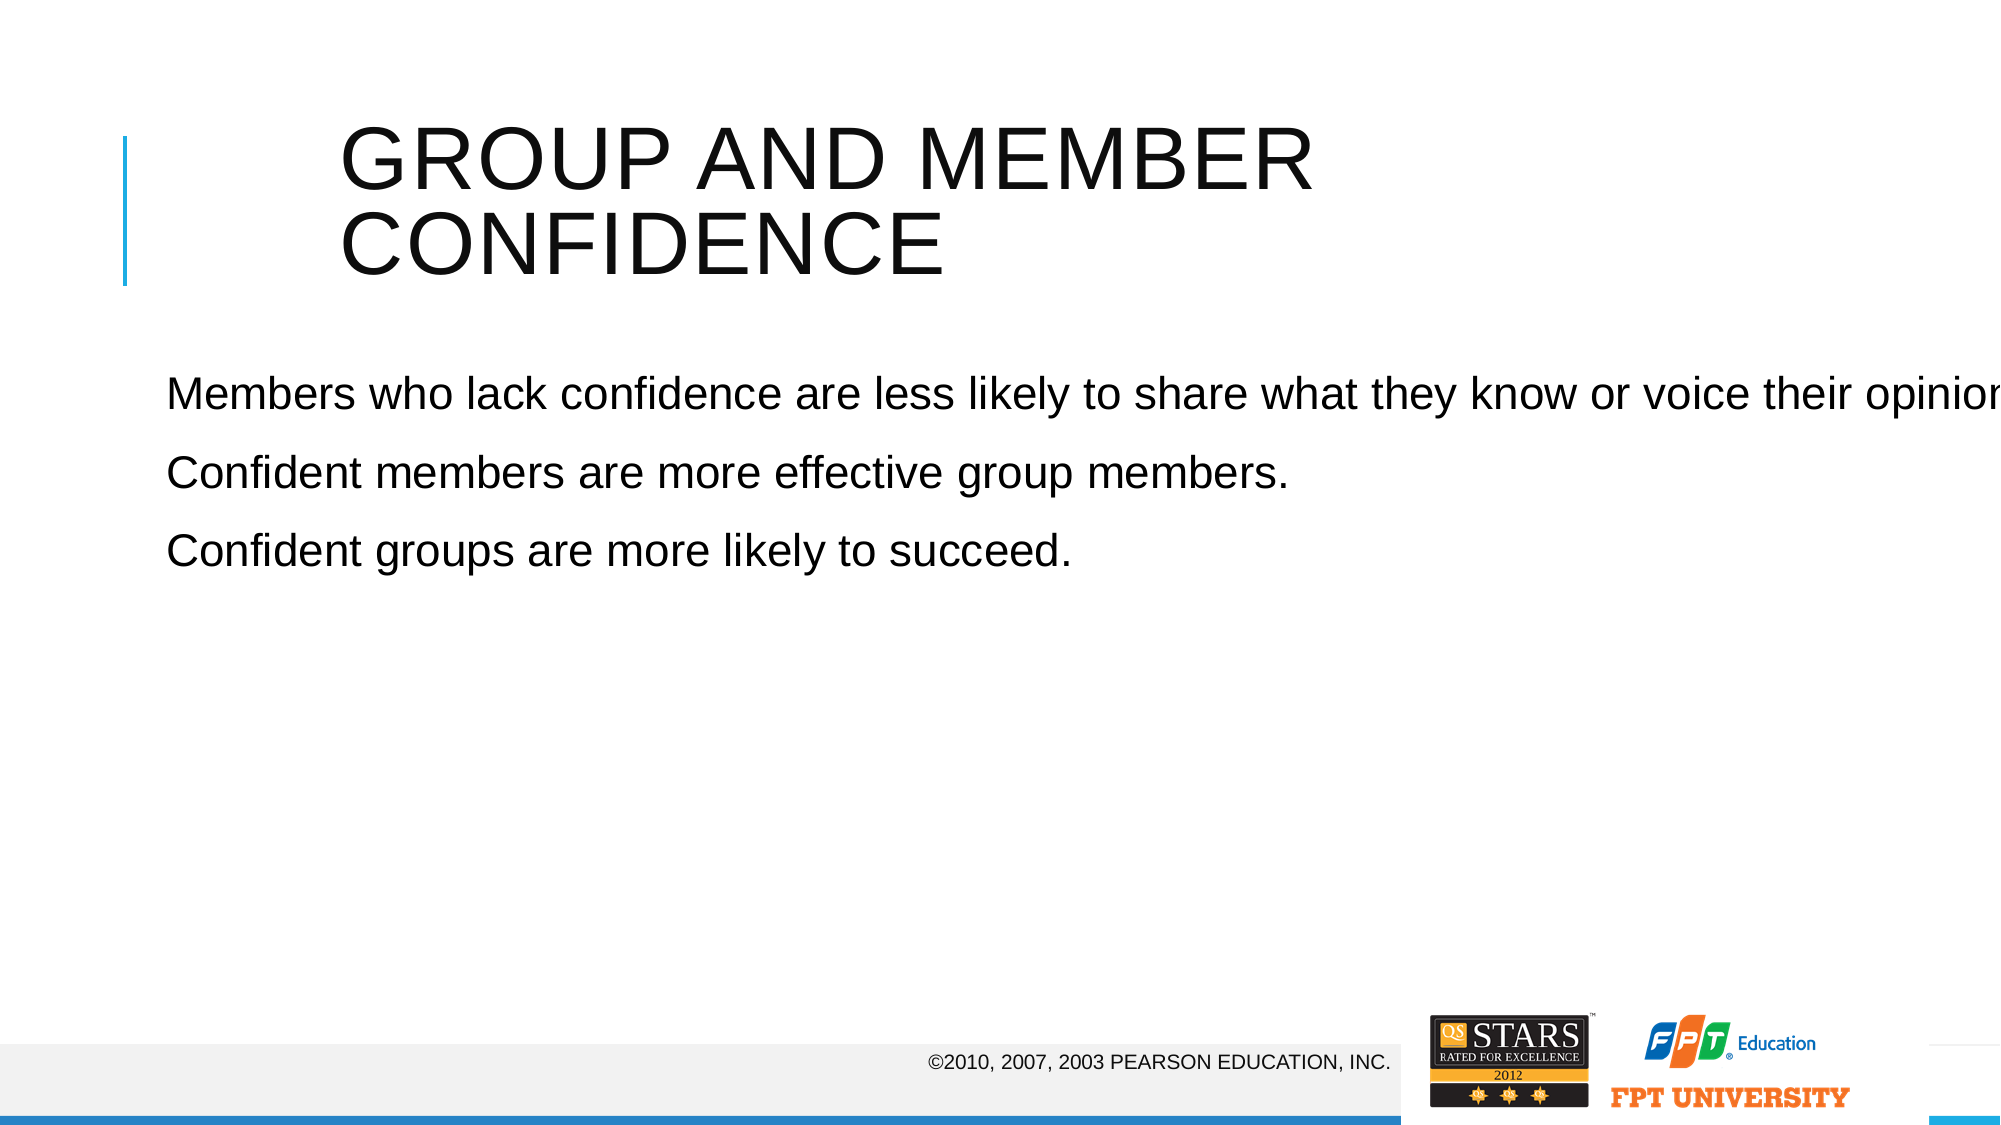

# Group and Member Confidence
Members who lack confidence are less likely to share what they know or voice their opinions.
Confident members are more effective group members.
Confident groups are more likely to succeed.
©2010, 2007, 2003 Pearson Education, Inc.